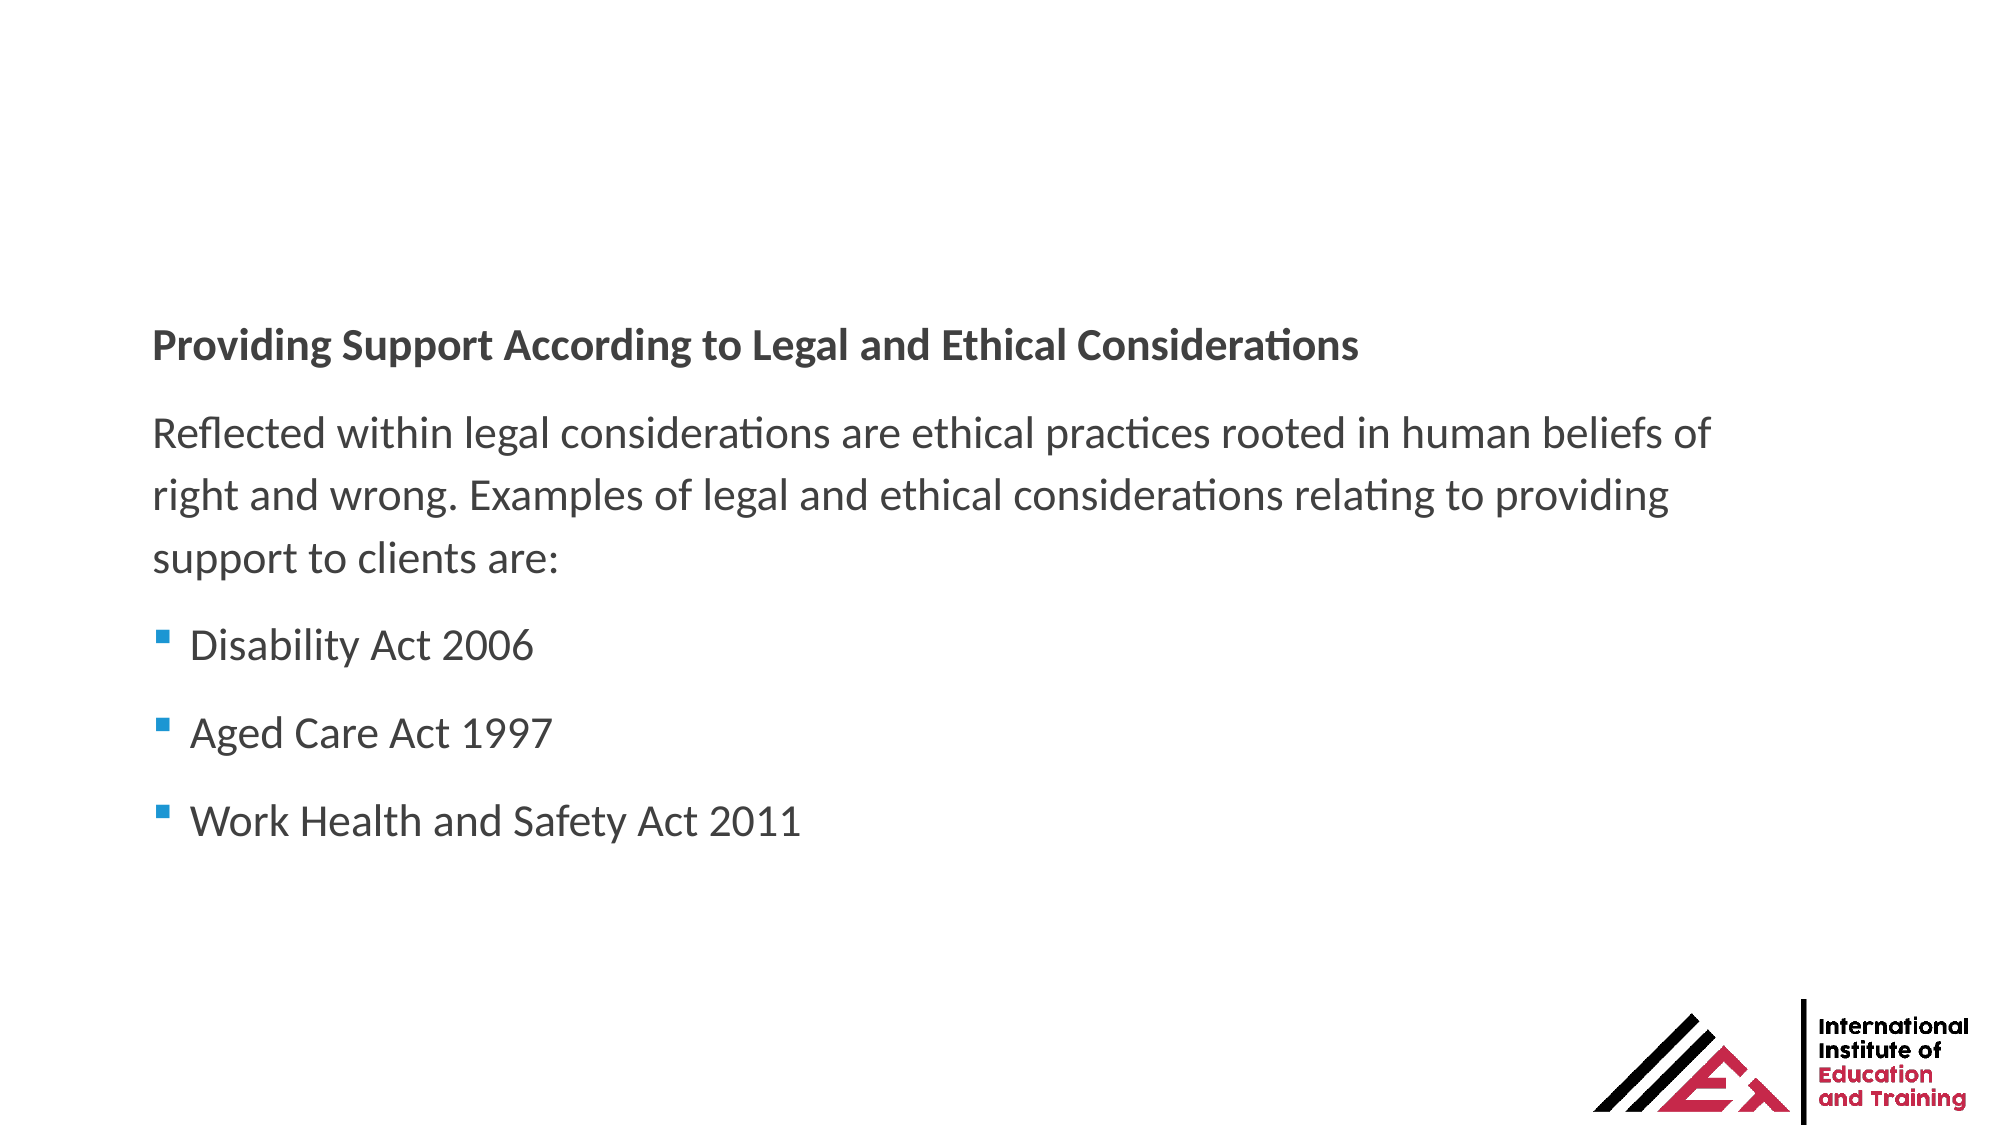

Providing Support According to Legal and Ethical Considerations
Reflected within legal considerations are ethical practices rooted in human beliefs of right and wrong. Examples of legal and ethical considerations relating to providing support to clients are:
Disability Act 2006
Aged Care Act 1997
Work Health and Safety Act 2011